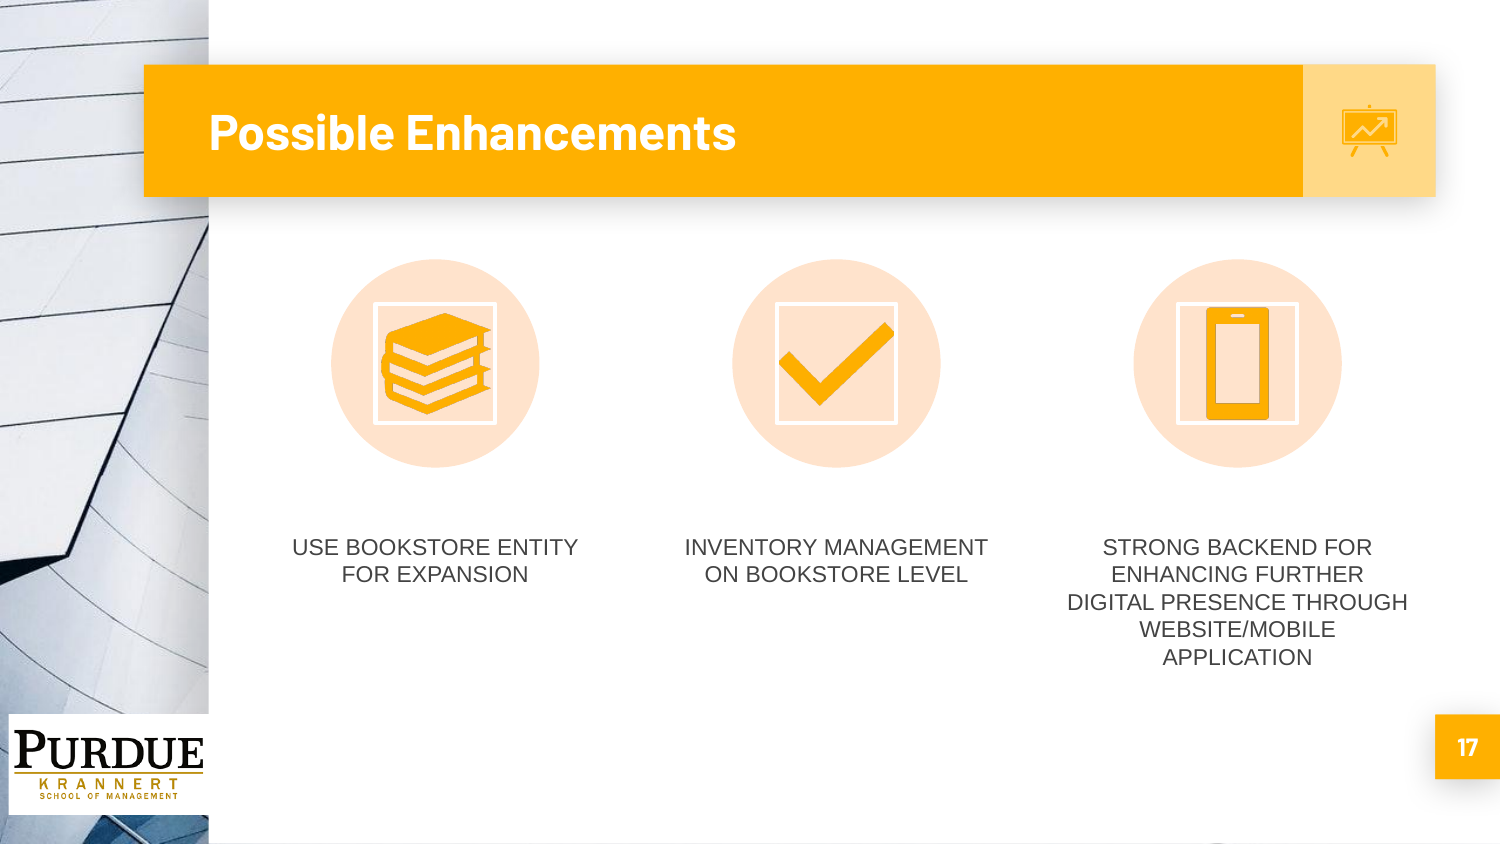

# Possible Enhancements

Use Bookstore Entity for Expansion
Inventory Management on Bookstore Level
Strong backend for enhancing further digital presence through website/mobile application
17